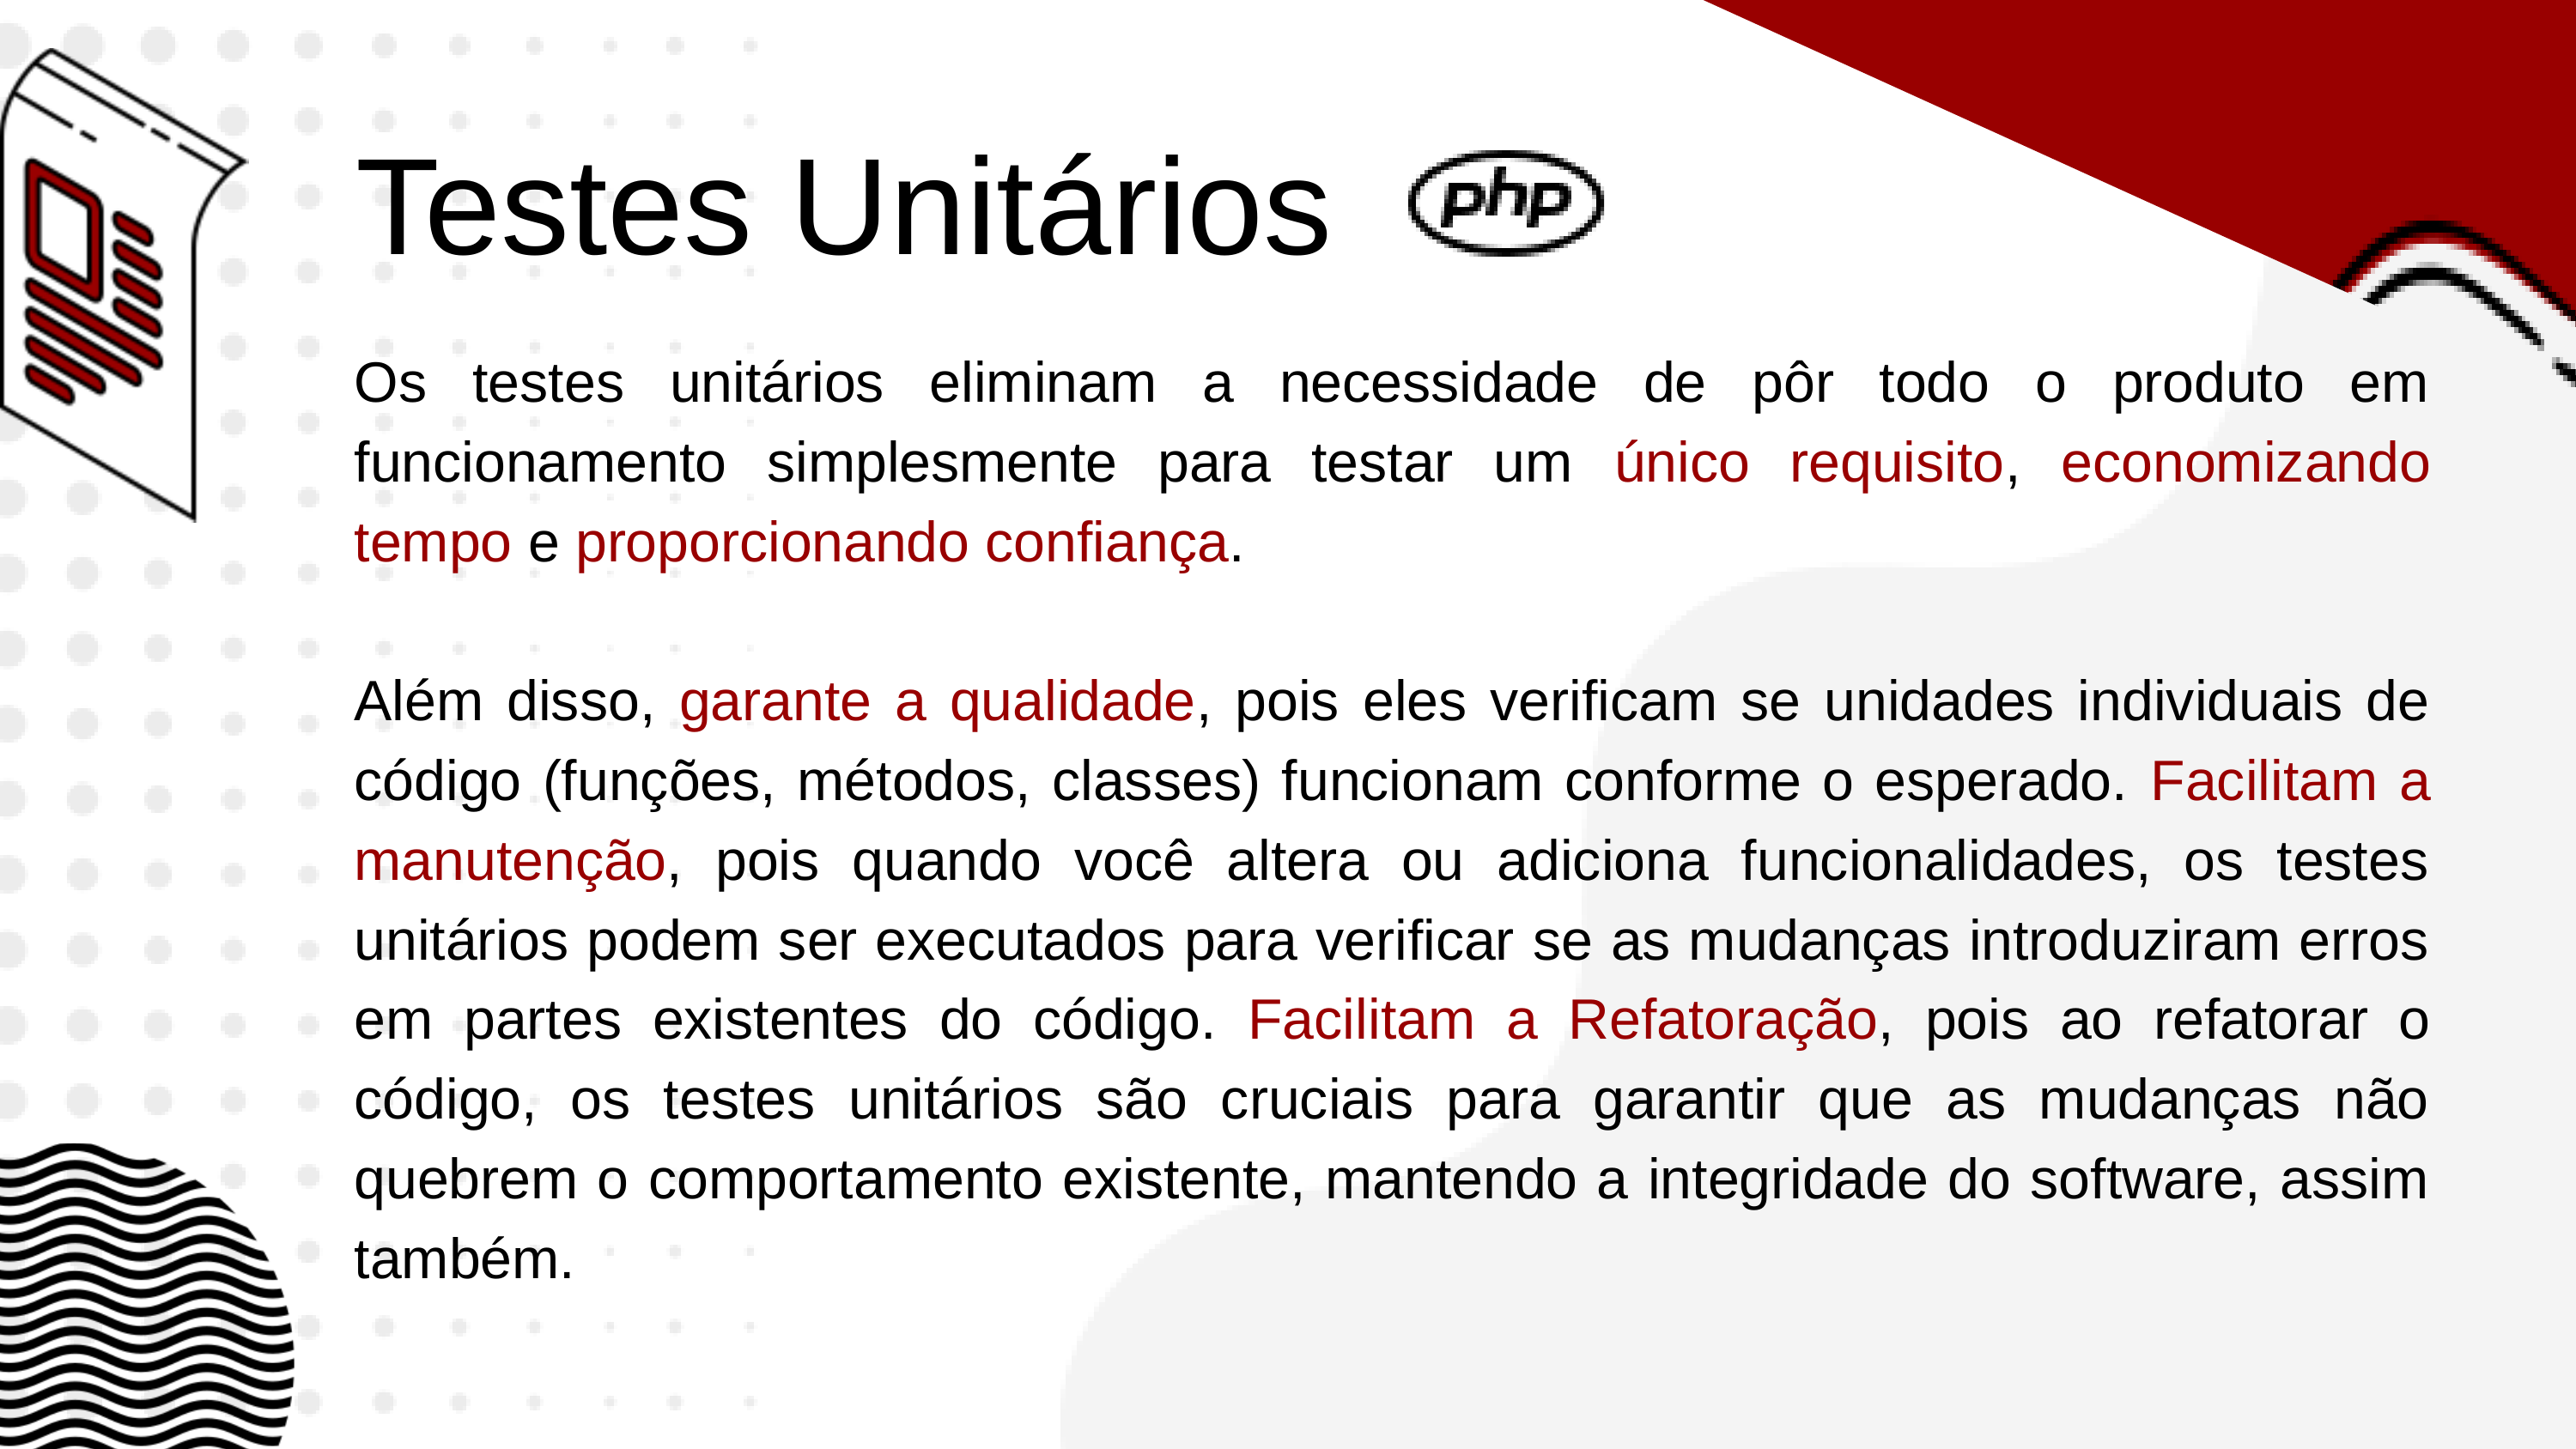

Testes Unitários

Os testes unitários eliminam a necessidade de pôr todo o produto em funcionamento simplesmente para testar um único requisito, economizando tempo e proporcionando confiança.

Além disso, garante a qualidade, pois eles verificam se unidades individuais de código (funções, métodos, classes) funcionam conforme o esperado. Facilitam a manutenção, pois quando você altera ou adiciona funcionalidades, os testes unitários podem ser executados para verificar se as mudanças introduziram erros em partes existentes do código. Facilitam a Refatoração, pois ao refatorar o código, os testes unitários são cruciais para garantir que as mudanças não quebrem o comportamento existente, mantendo a integridade do software, assim também.